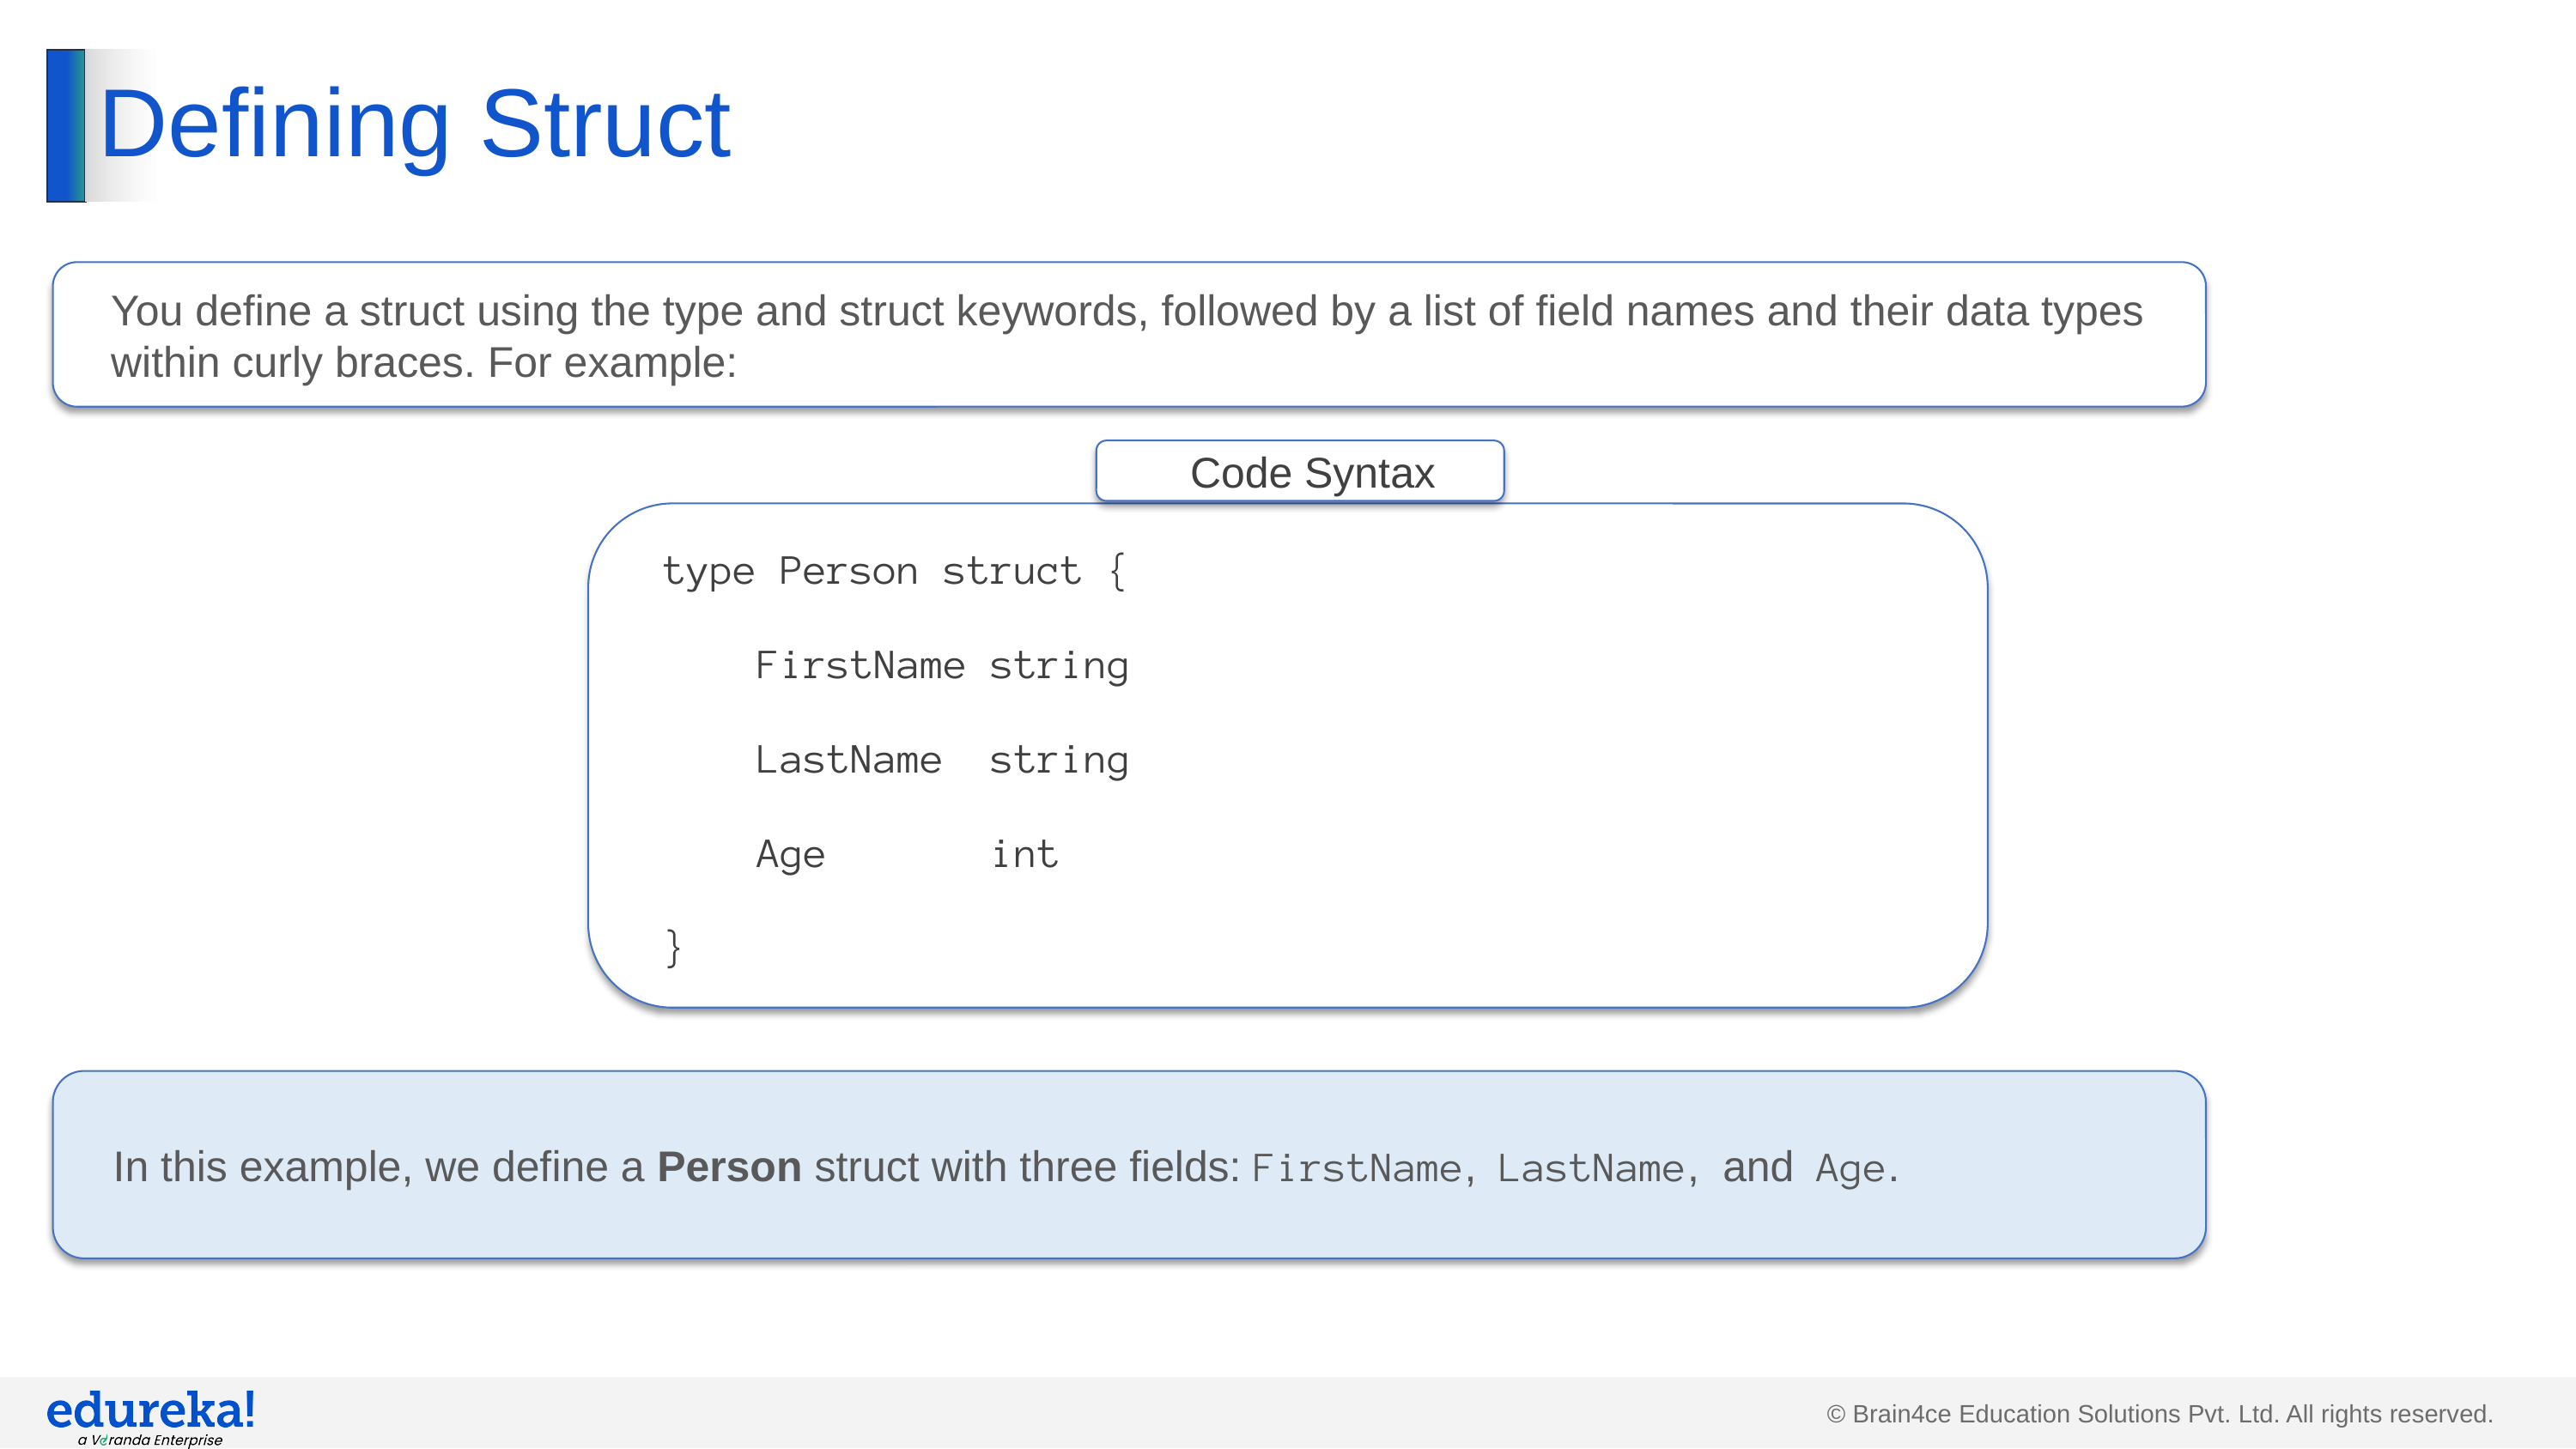

# Defining Struct
You define a struct using the type and struct keywords, followed by a list of field names and their data types within curly braces. For example:
Code Syntax
type Person struct {
    FirstName string
    LastName  string
    Age       int
}
In this example, we define a Person struct with three fields: FirstName, LastName, and Age.